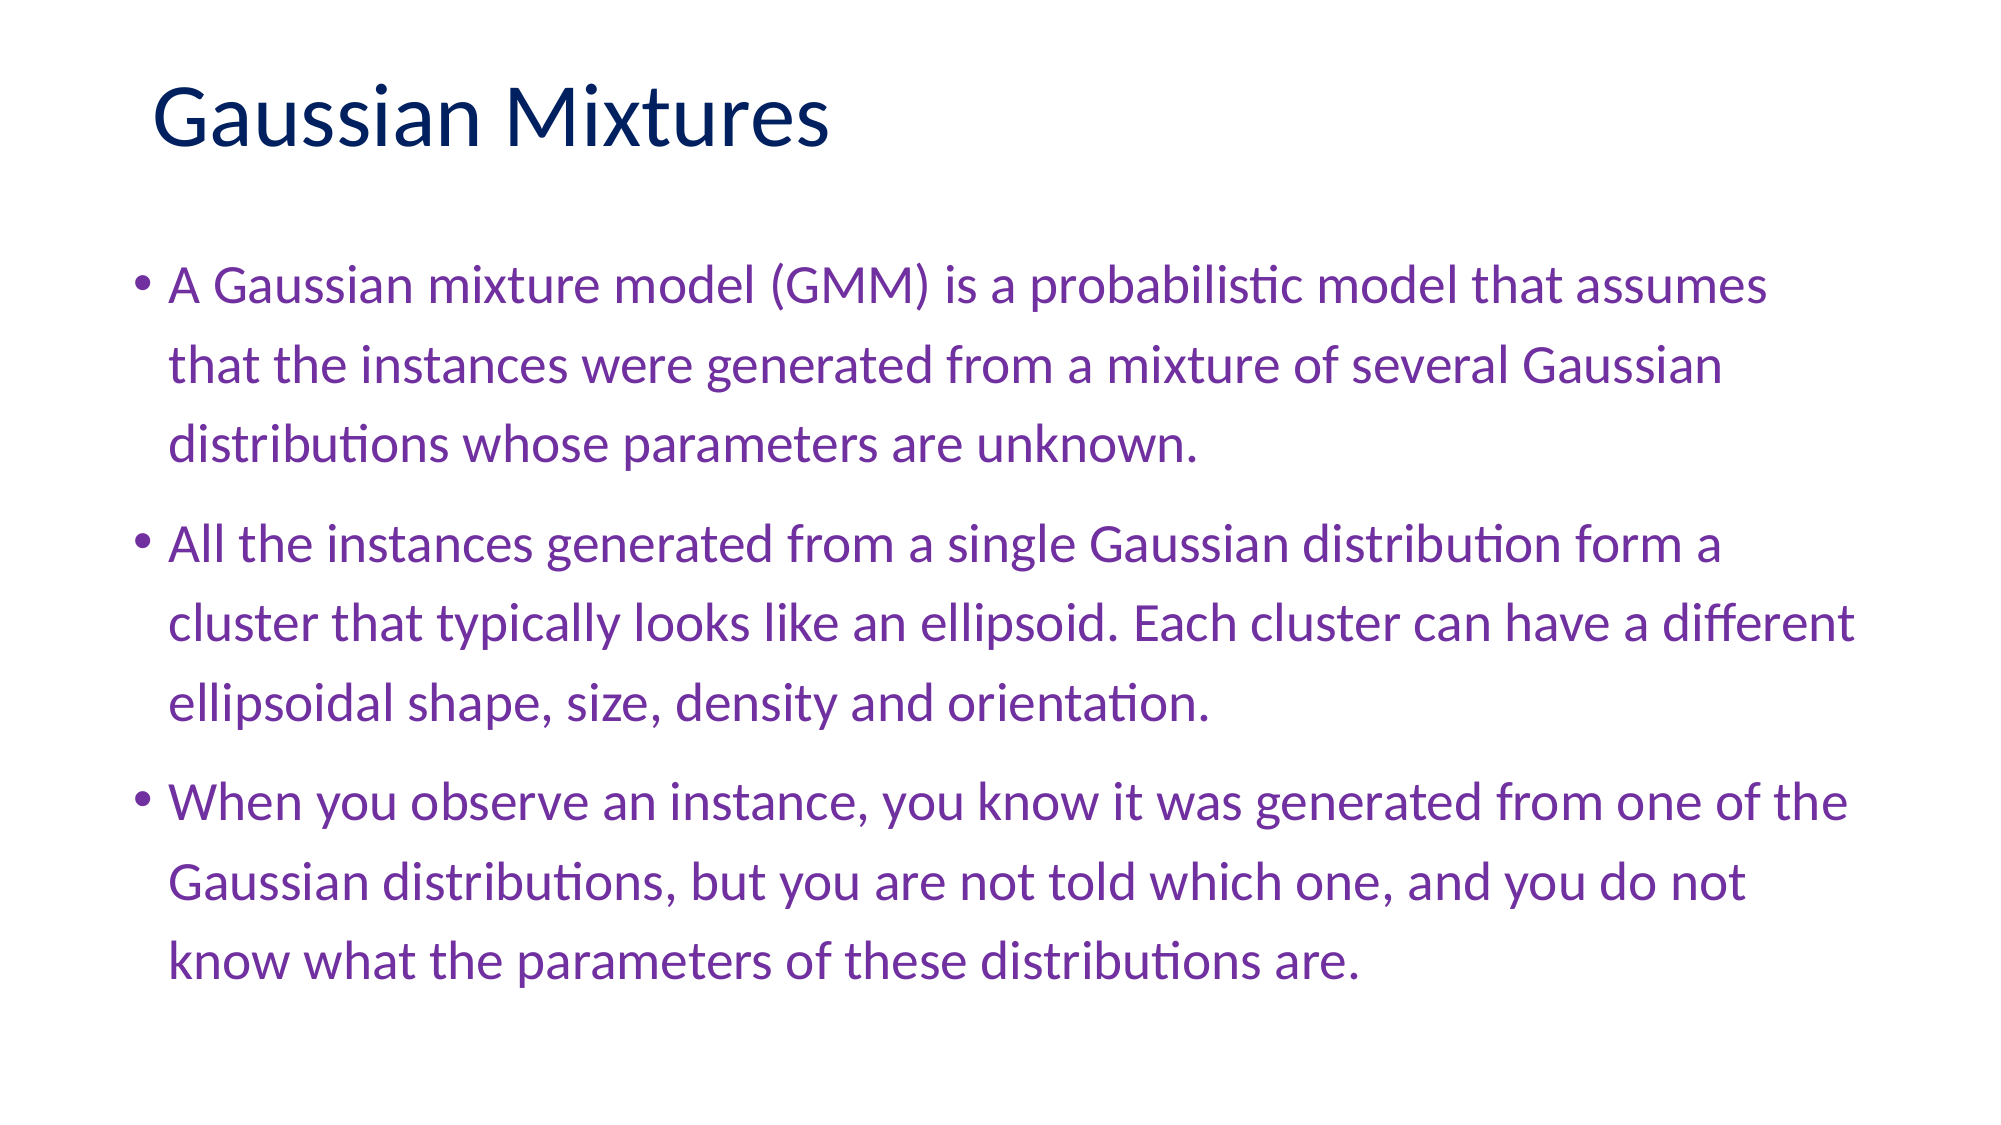

# Gaussian Mixtures
A Gaussian mixture model (GMM) is a probabilistic model that assumes that the instances were generated from a mixture of several Gaussian distributions whose parameters are unknown.
All the instances generated from a single Gaussian distribution form a cluster that typically looks like an ellipsoid. Each cluster can have a different ellipsoidal shape, size, density and orientation.
When you observe an instance, you know it was generated from one of the Gaussian distributions, but you are not told which one, and you do not know what the parameters of these distributions are.